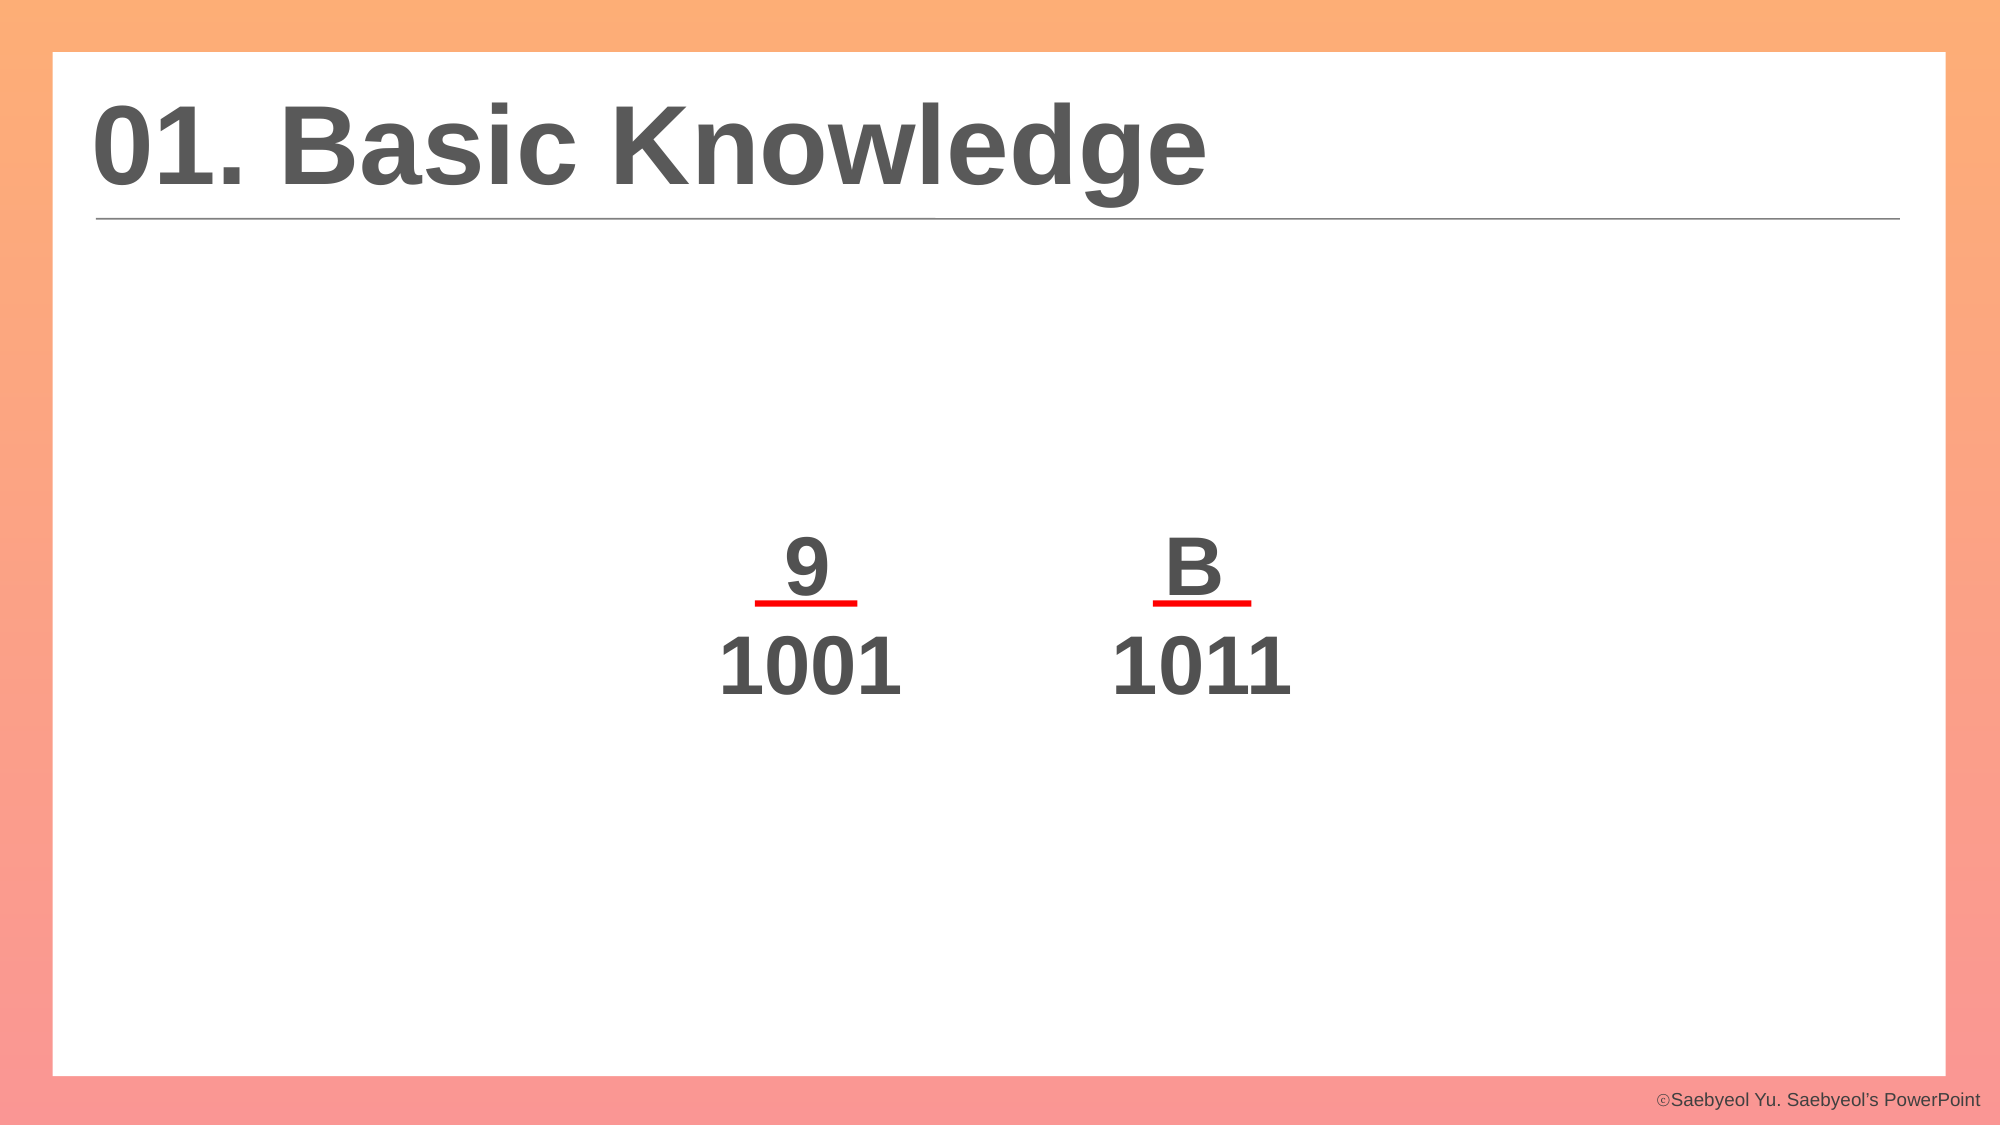

01. Basic Knowledge
9
B

1001
1011